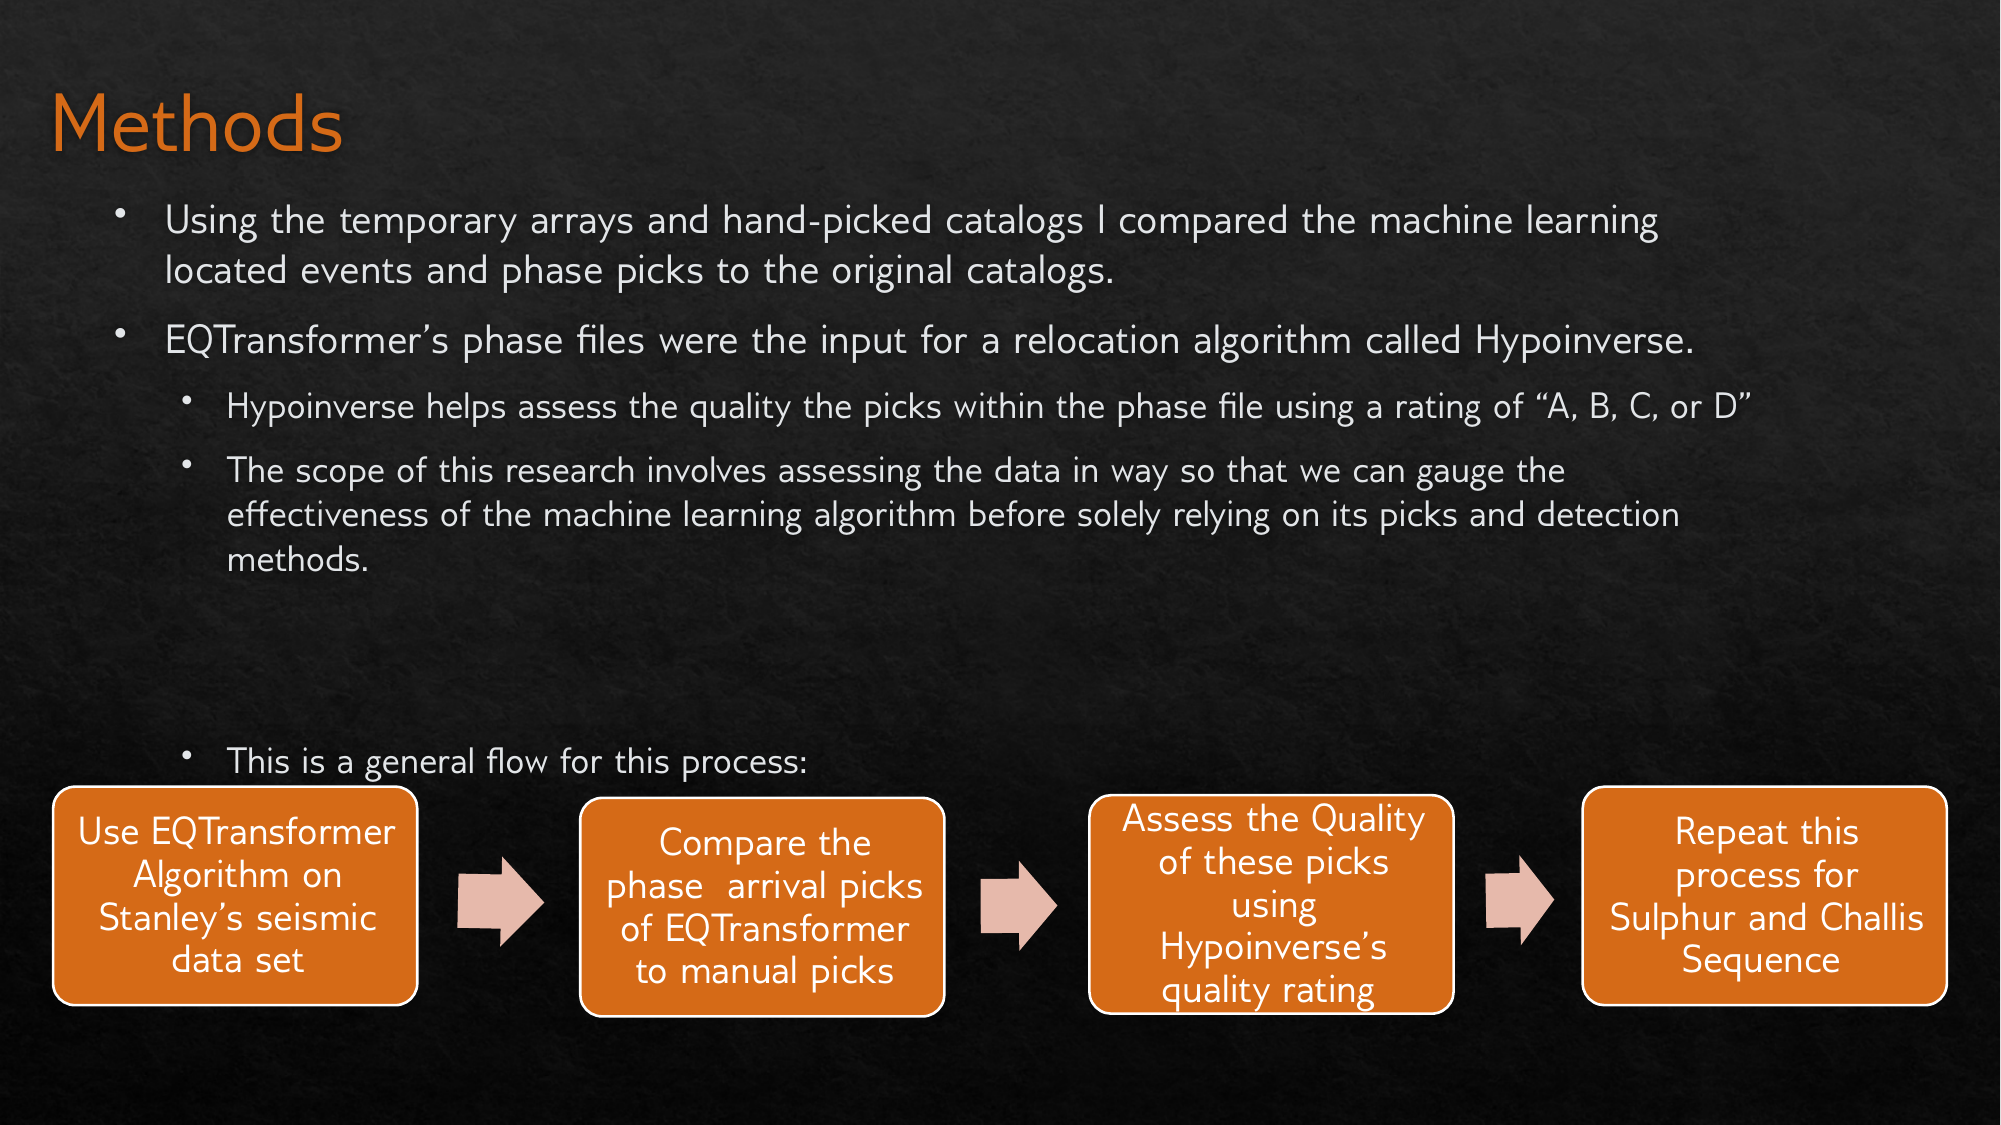

# Methods
Using the temporary arrays and hand-picked catalogs I compared the machine learning located events and phase picks to the original catalogs.
EQTransformer’s phase files were the input for a relocation algorithm called Hypoinverse.
Hypoinverse helps assess the quality the picks within the phase file using a rating of “A, B, C, or D”
The scope of this research involves assessing the data in way so that we can gauge the effectiveness of the machine learning algorithm before solely relying on its picks and detection methods.

This is a general flow for this process:

Use EQTransformer Algorithm on Stanley’s seismic data set

Compare the phase  arrival picks of EQTransformer to manual picks

Assess the Quality of these picks using Hypoinverse’s quality rating

Repeat this process for Sulphur and Challis Sequence